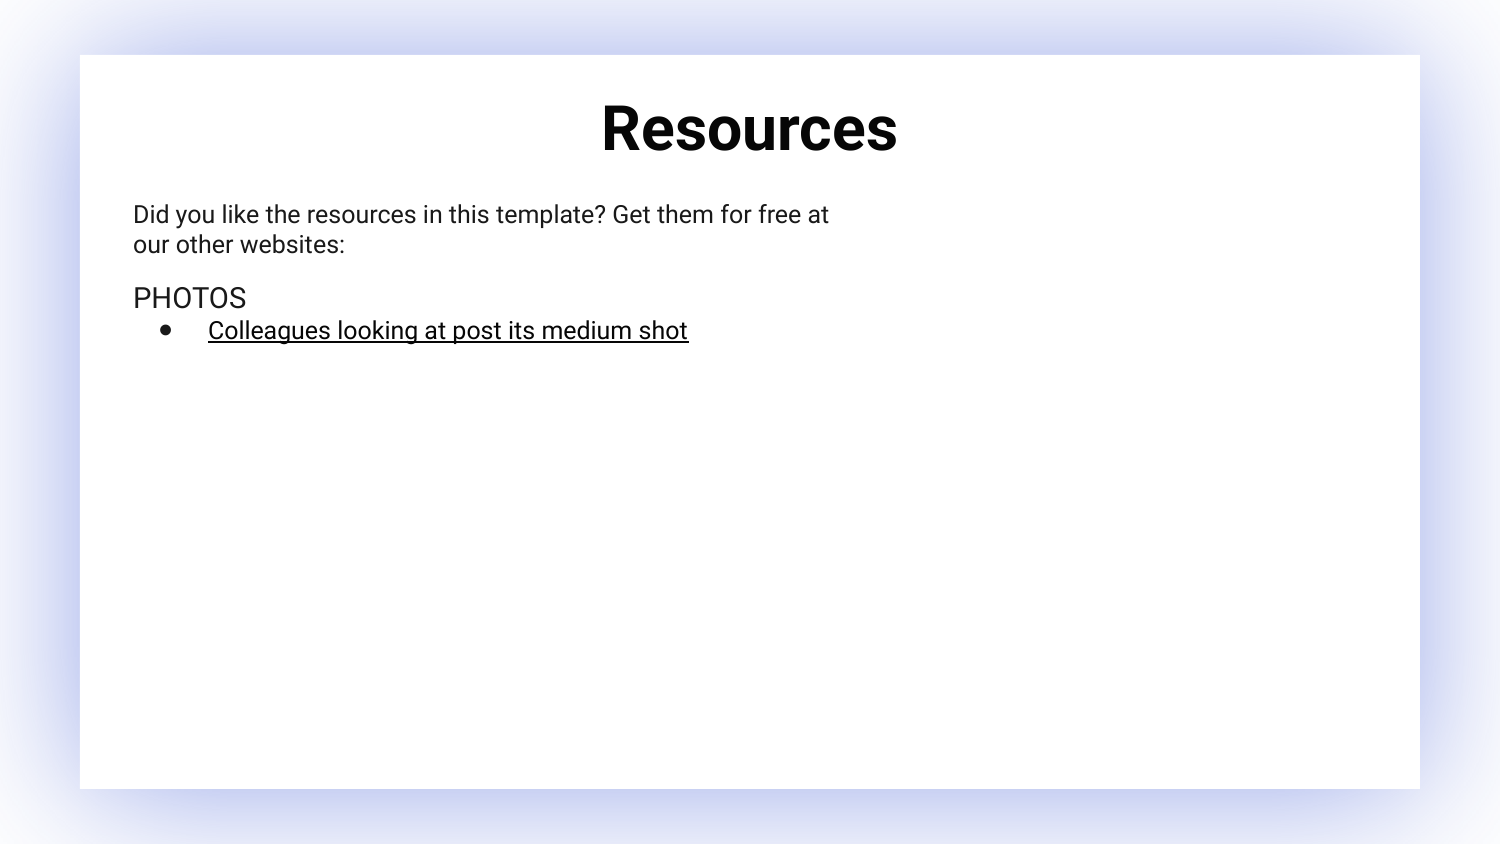

# Resources
Did you like the resources in this template? Get them for free at our other websites:
PHOTOS
Colleagues looking at post its medium shot